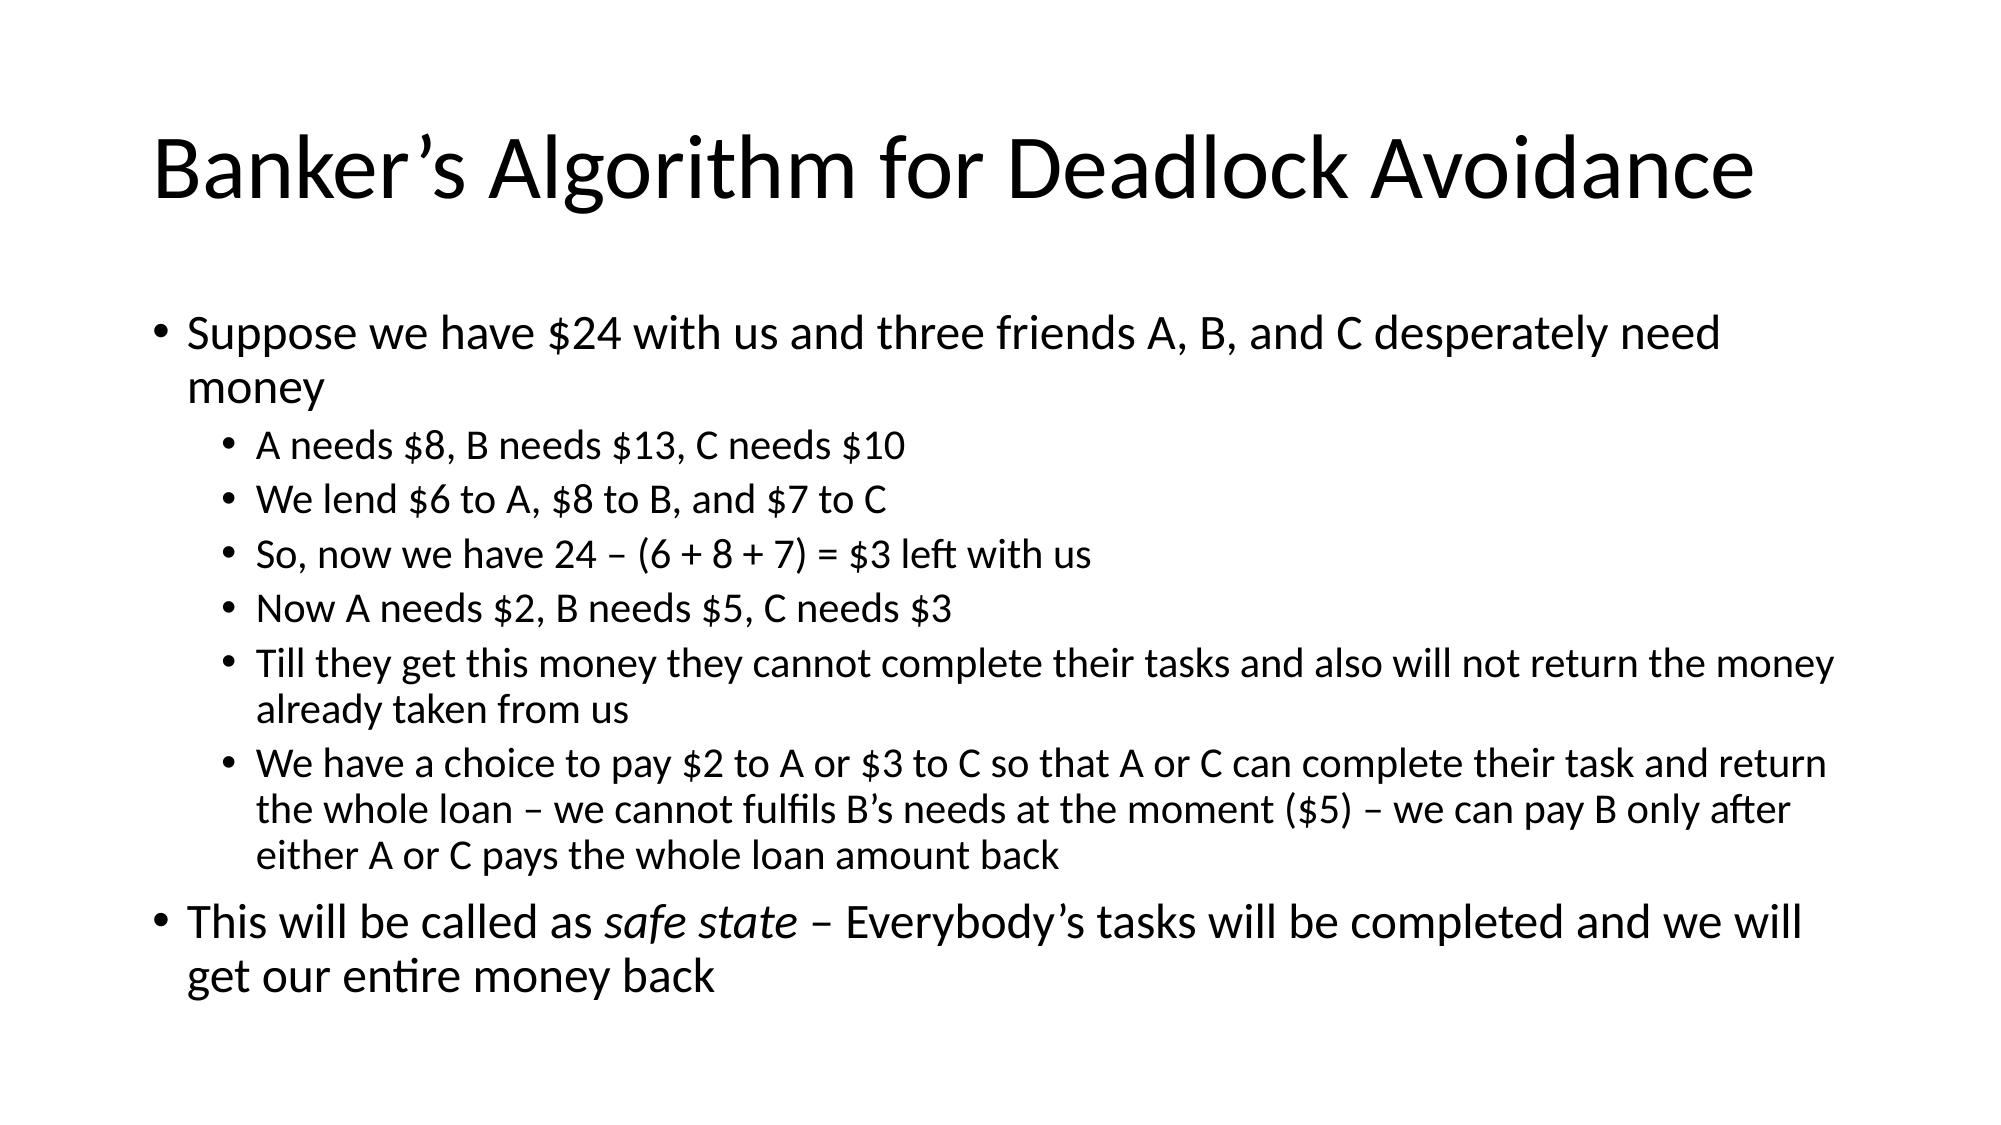

# Banker’s Algorithm for Deadlock Avoidance
Suppose we have $24 with us and three friends A, B, and C desperately need money
A needs $8, B needs $13, C needs $10
We lend $6 to A, $8 to B, and $7 to C
So, now we have 24 – (6 + 8 + 7) = $3 left with us
Now A needs $2, B needs $5, C needs $3
Till they get this money they cannot complete their tasks and also will not return the money already taken from us
We have a choice to pay $2 to A or $3 to C so that A or C can complete their task and return the whole loan – we cannot fulfils B’s needs at the moment ($5) – we can pay B only after either A or C pays the whole loan amount back
This will be called as safe state – Everybody’s tasks will be completed and we will get our entire money back